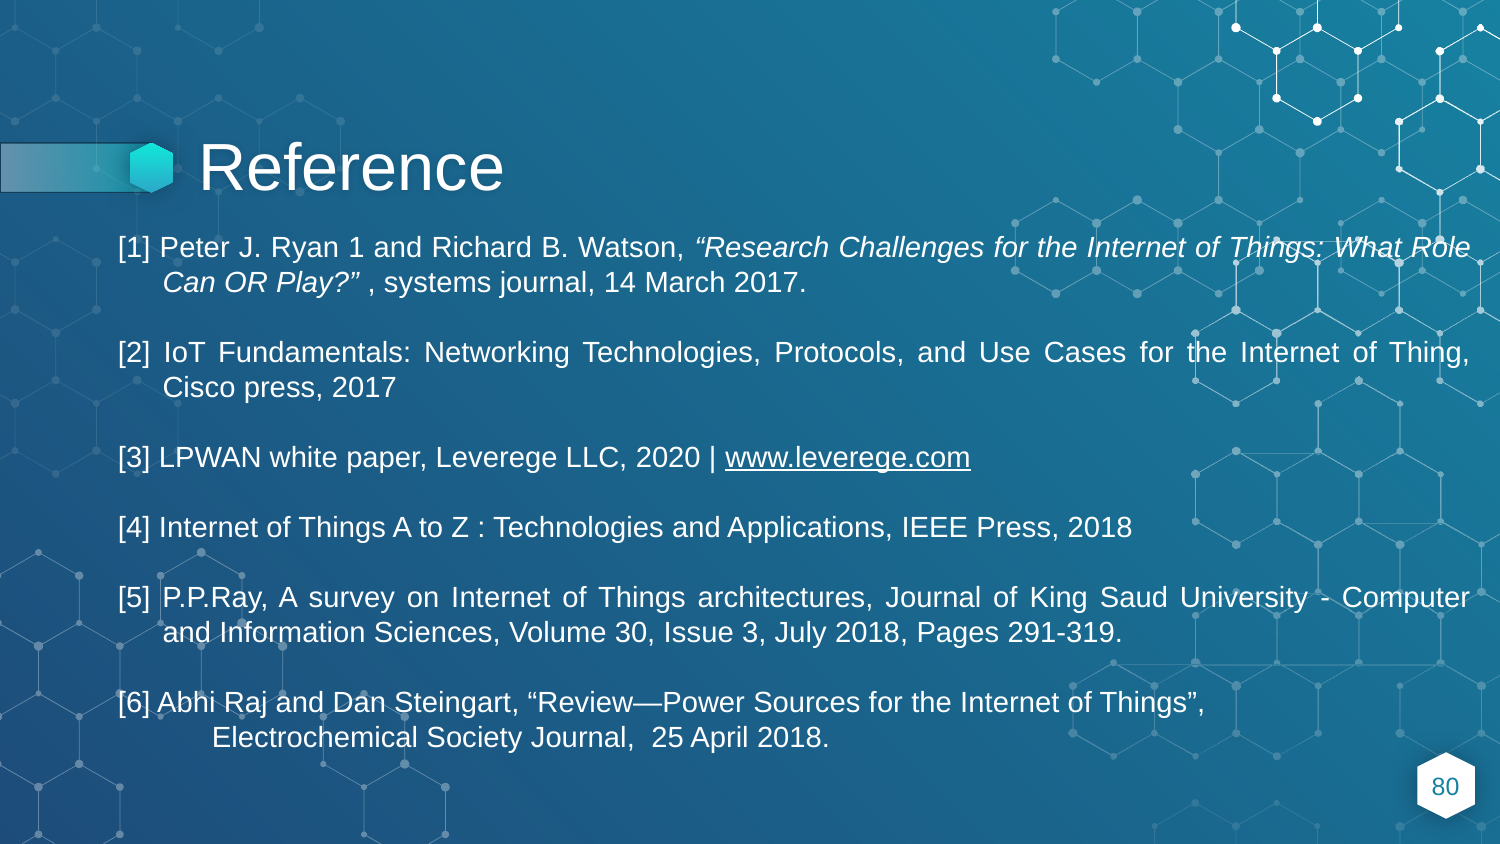

# Reference
[1] Peter J. Ryan 1 and Richard B. Watson, “Research Challenges for the Internet of Things: What Role Can OR Play?” , systems journal, 14 March 2017.

[2] IoT Fundamentals: Networking Technologies, Protocols, and Use Cases for the Internet of Thing, Cisco press, 2017

[3] LPWAN white paper, Leverege LLC, 2020 | www.leverege.com

[4] Internet of Things A to Z : Technologies and Applications, IEEE Press, 2018

[5] P.P.Ray, A survey on Internet of Things architectures, Journal of King Saud University - Computer and Information Sciences, Volume 30, Issue 3, July 2018, Pages 291-319.

[6] Abhi Raj and Dan Steingart, “Review—Power Sources for the Internet of Things”,
      Electrochemical Society Journal,  25 April 2018.

80